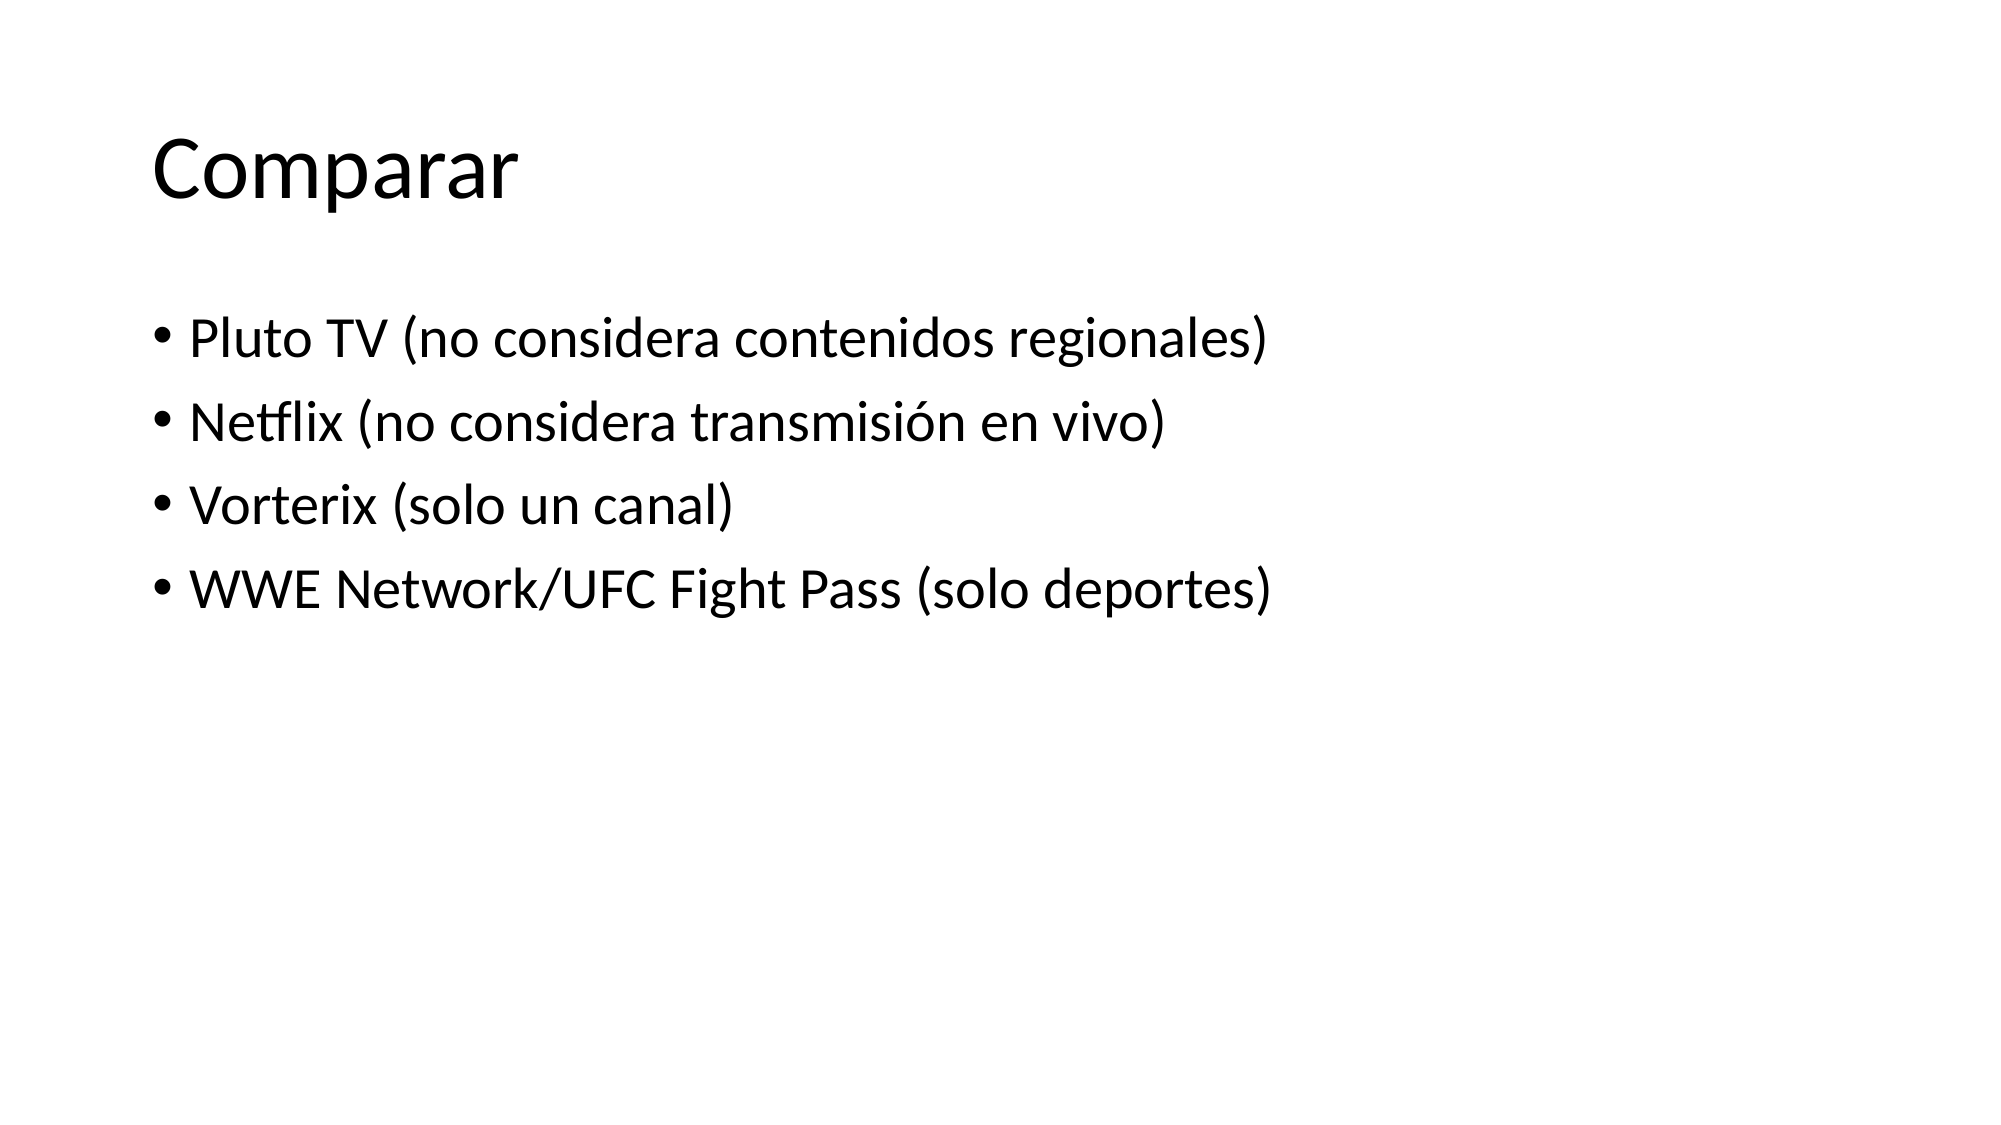

# Comparar
Pluto TV (no considera contenidos regionales)
Netflix (no considera transmisión en vivo)
Vorterix (solo un canal)
WWE Network/UFC Fight Pass (solo deportes)